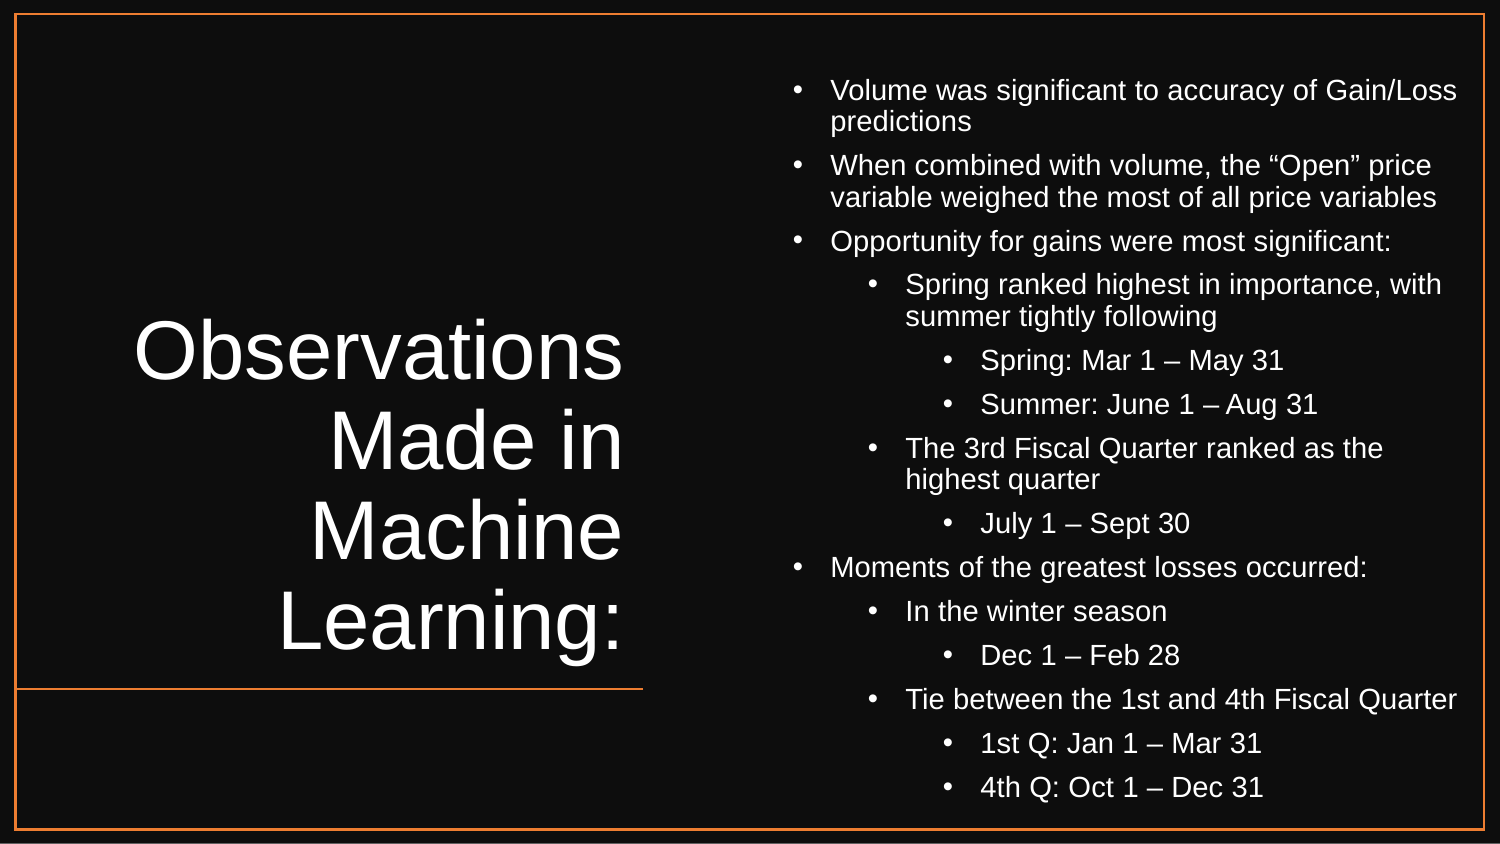

Volume was significant to accuracy of Gain/Loss predictions
When combined with volume, the “Open” price variable weighed the most of all price variables
Opportunity for gains were most significant:
Spring ranked highest in importance, with summer tightly following
Spring: Mar 1 – May 31
Summer: June 1 – Aug 31
The 3rd Fiscal Quarter ranked as the highest quarter
July 1 – Sept 30
Moments of the greatest losses occurred:
In the winter season
Dec 1 – Feb 28
Tie between the 1st and 4th Fiscal Quarter
1st Q: Jan 1 – Mar 31
4th Q: Oct 1 – Dec 31
Observations Made in Machine Learning: